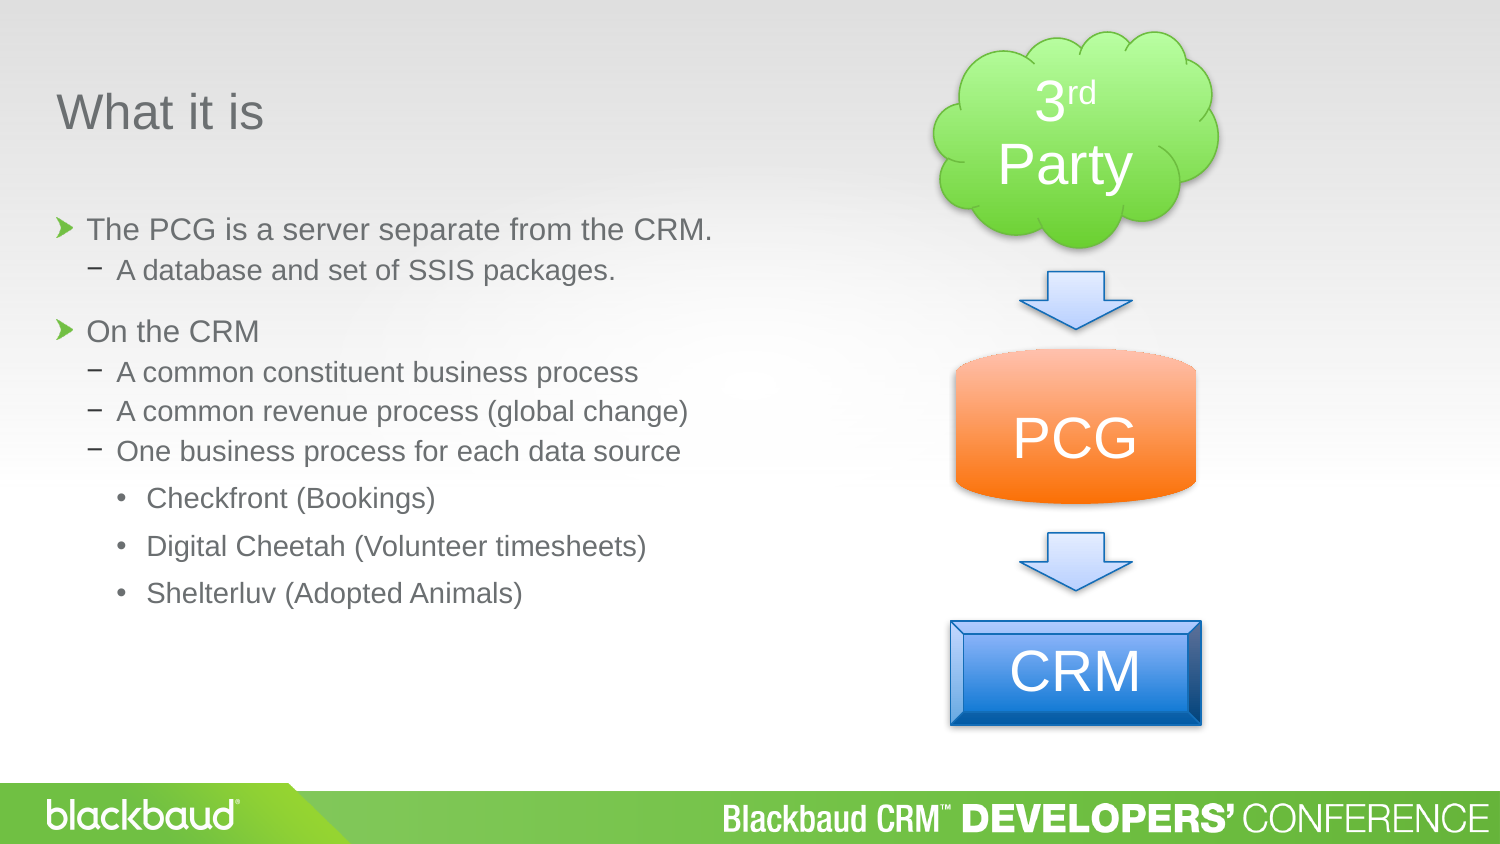

What it is
3rd Party
The PCG is a server separate from the CRM.
A database and set of SSIS packages.
On the CRM
A common constituent business process
A common revenue process (global change)
One business process for each data source
Checkfront (Bookings)
Digital Cheetah (Volunteer timesheets)
Shelterluv (Adopted Animals)

PCG

CRM